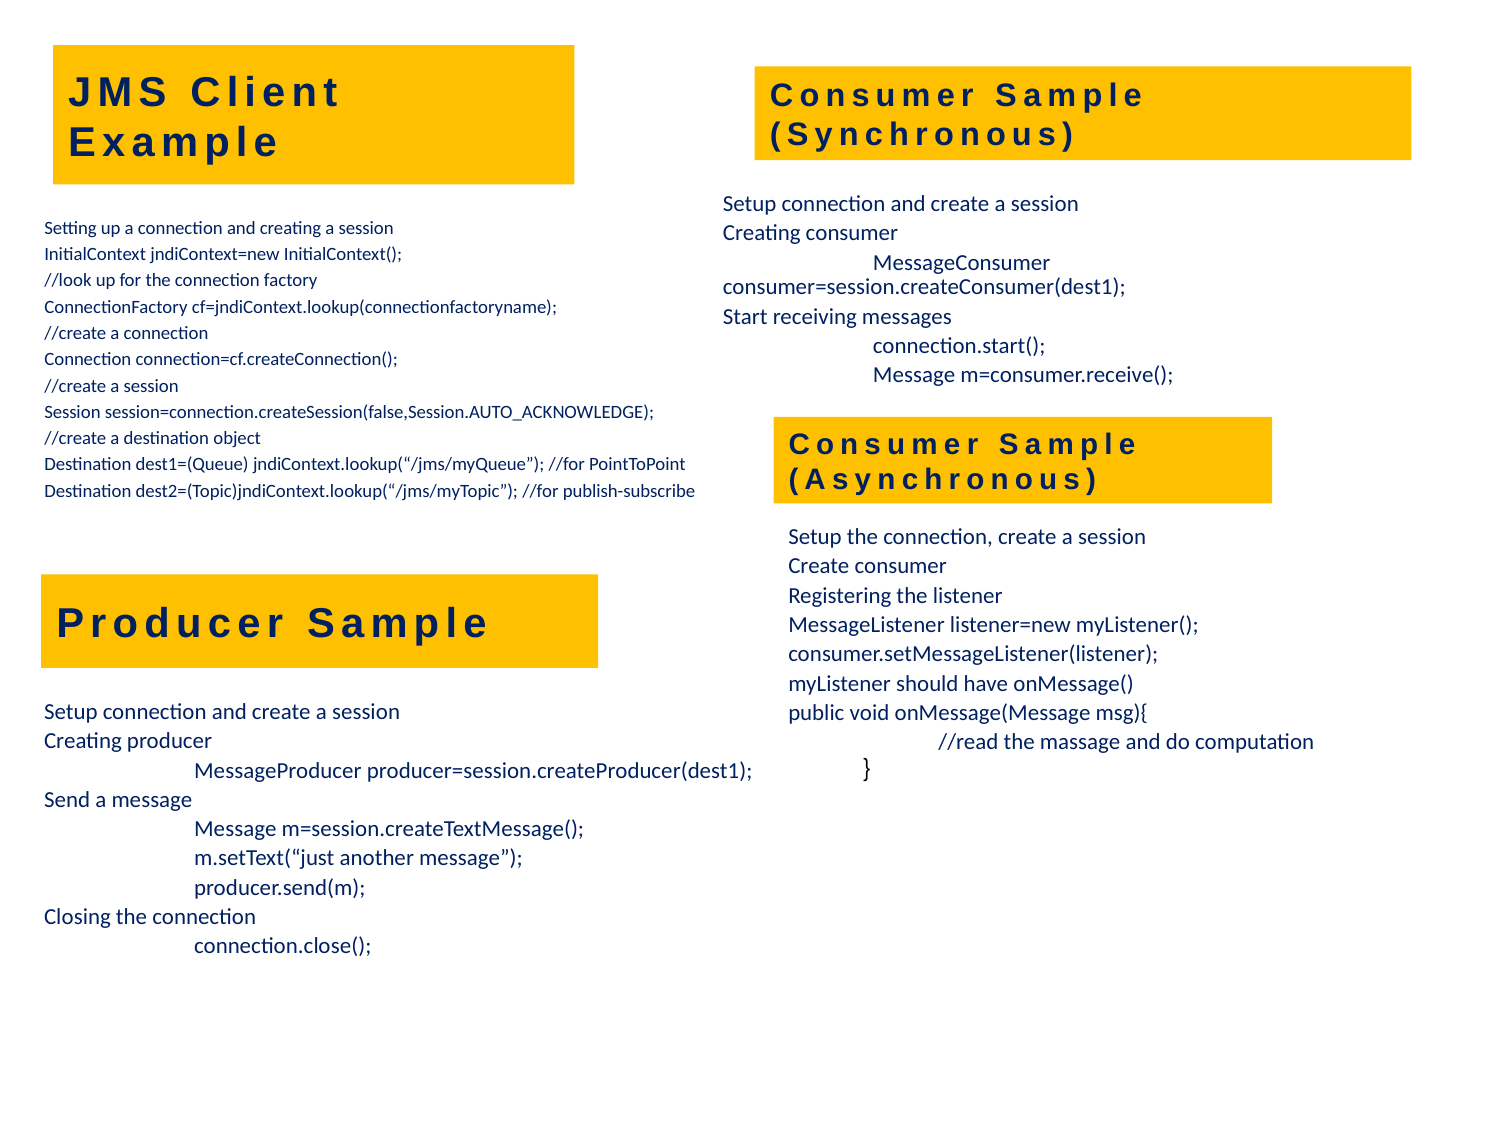

# JMS Client Example
Consumer Sample (Synchronous)
Setup connection and create a session
Creating consumer
	MessageConsumer consumer=session.createConsumer(dest1);
Start receiving messages
	connection.start();
	Message m=consumer.receive();
Setting up a connection and creating a session
InitialContext jndiContext=new InitialContext();
//look up for the connection factory
ConnectionFactory cf=jndiContext.lookup(connectionfactoryname);
//create a connection
Connection connection=cf.createConnection();
//create a session
Session session=connection.createSession(false,Session.AUTO_ACKNOWLEDGE);
//create a destination object
Destination dest1=(Queue) jndiContext.lookup(“/jms/myQueue”); //for PointToPoint
Destination dest2=(Topic)jndiContext.lookup(“/jms/myTopic”); //for publish-subscribe
Consumer Sample (Asynchronous)
Setup the connection, create a session
Create consumer
Registering the listener
MessageListener listener=new myListener();
consumer.setMessageListener(listener);
myListener should have onMessage()
public void onMessage(Message msg){
	//read the massage and do computation
}
Producer Sample
Setup connection and create a session
Creating producer
	MessageProducer producer=session.createProducer(dest1);
Send a message
	Message m=session.createTextMessage();
	m.setText(“just another message”);
	producer.send(m);
Closing the connection
	connection.close();